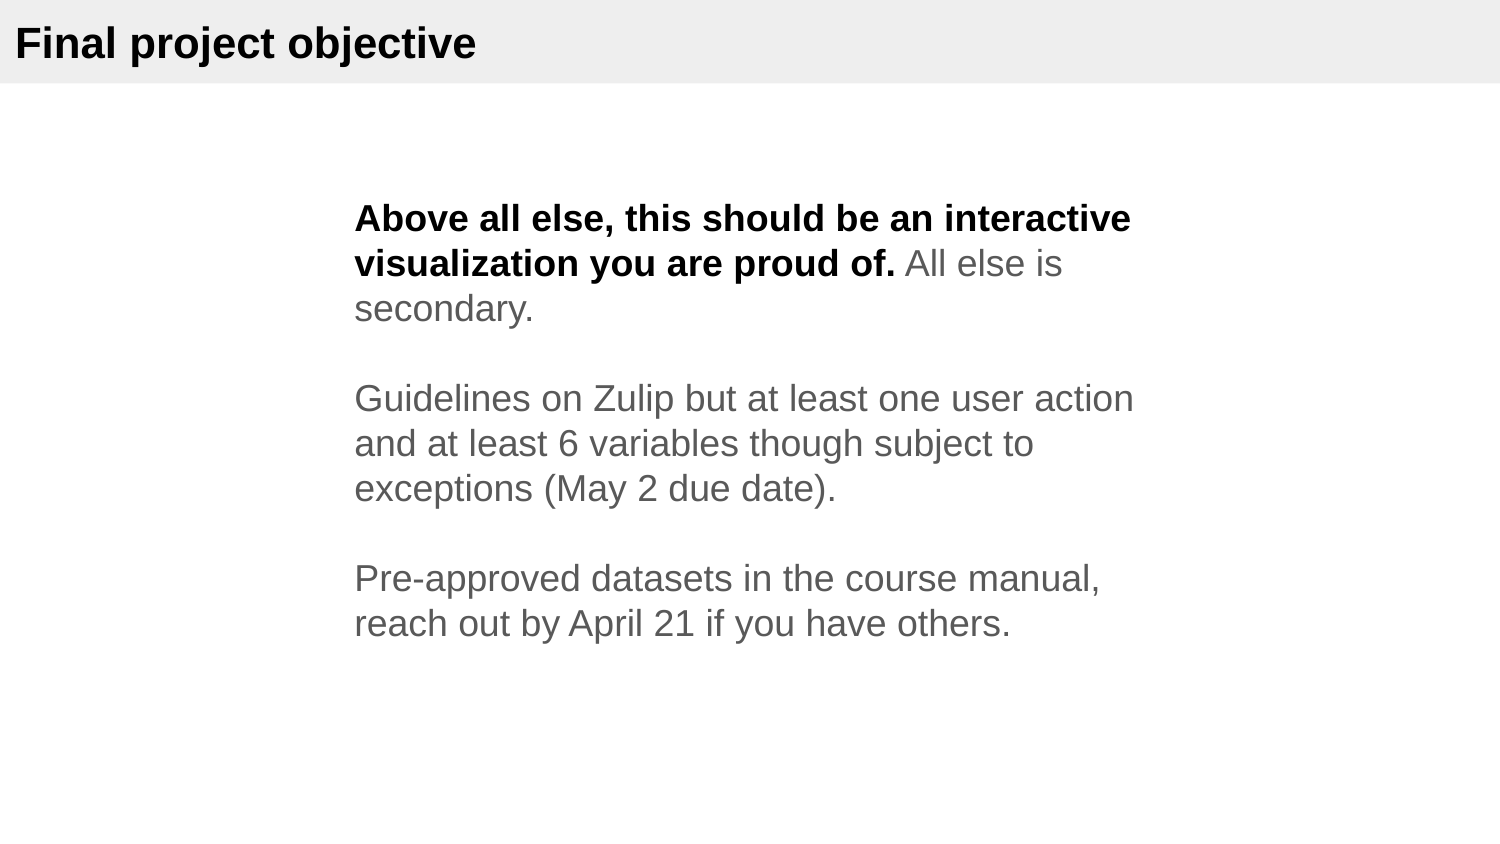

Final project objective

Above all else, this should be an interactive visualization you are proud of. All else is secondary.

Guidelines on Zulip but at least one user action and at least 6 variables though subject to exceptions (May 2 due date).

Pre-approved datasets in the course manual, reach out by April 21 if you have others.